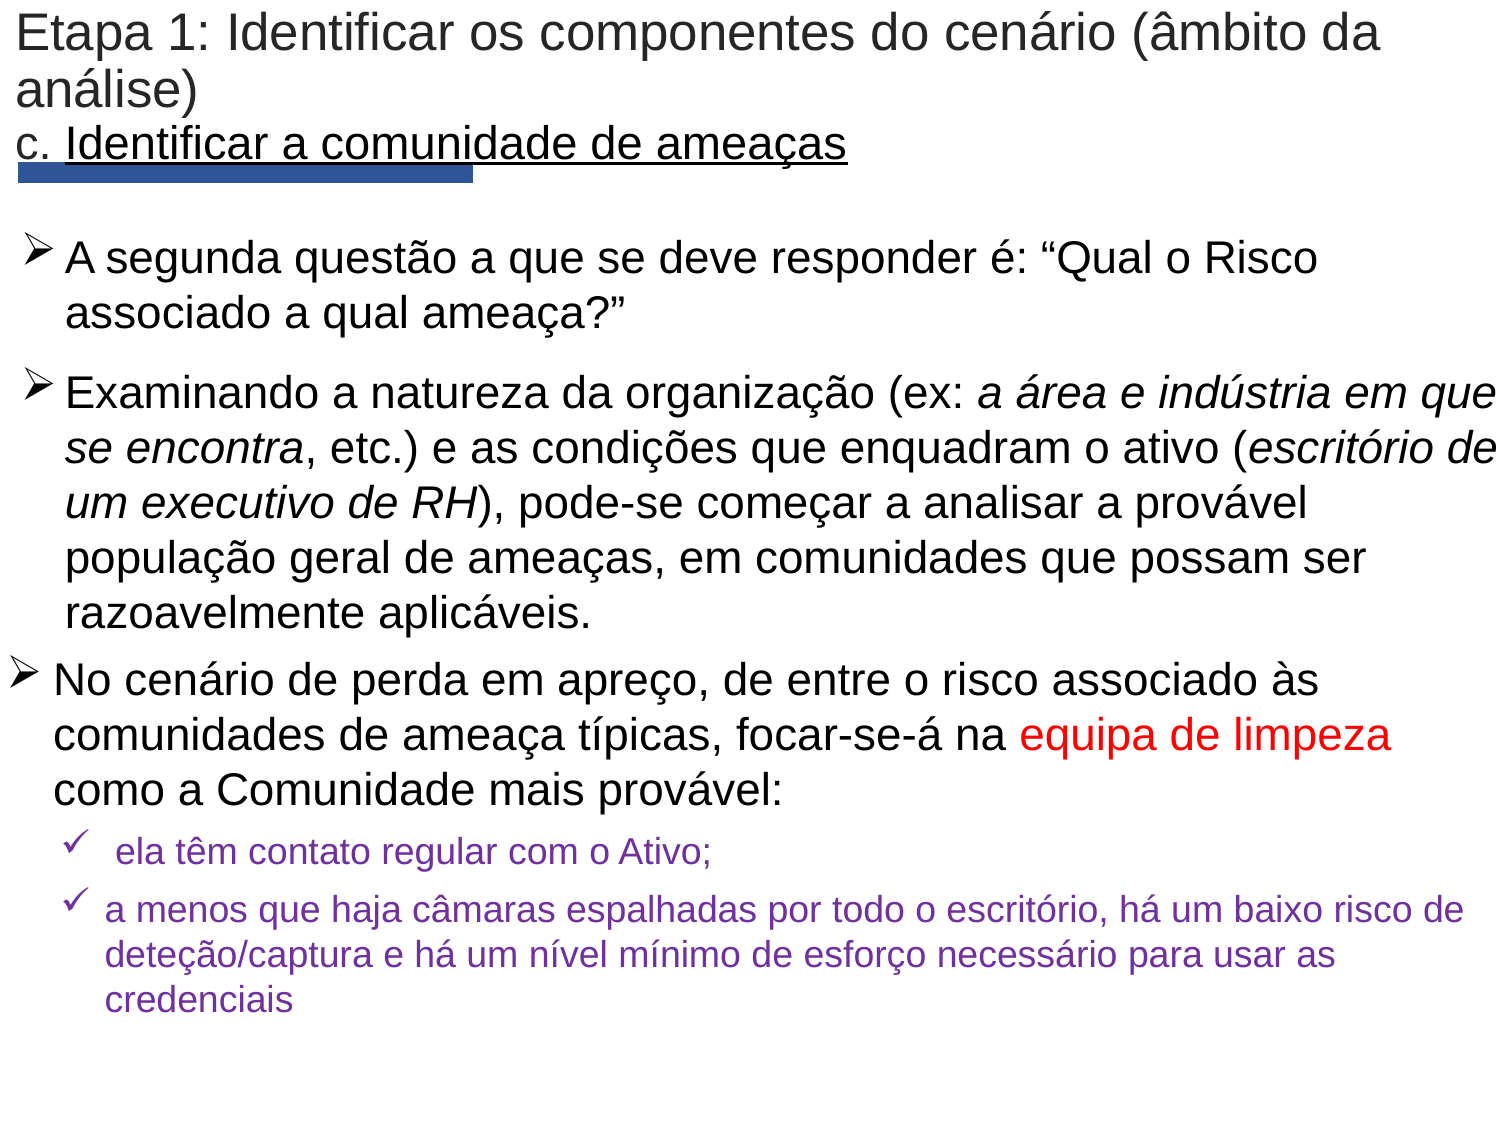

# Etapa 1: Identificar os componentes do cenário (âmbito da análise) c. Identificar a comunidade de ameaças
A segunda questão a que se deve responder é: “Qual o Risco associado a qual ameaça?”
Examinando a natureza da organização (ex: a área e indústria em que se encontra, etc.) e as condições que enquadram o ativo (escritório de um executivo de RH), pode-se começar a analisar a provável população geral de ameaças, em comunidades que possam ser razoavelmente aplicáveis.
No cenário de perda em apreço, de entre o risco associado às comunidades de ameaça típicas, focar-se-á na equipa de limpeza como a Comunidade mais provável:
 ela têm contato regular com o Ativo;
a menos que haja câmaras espalhadas por todo o escritório, há um baixo risco de deteção/captura e há um nível mínimo de esforço necessário para usar as credenciais